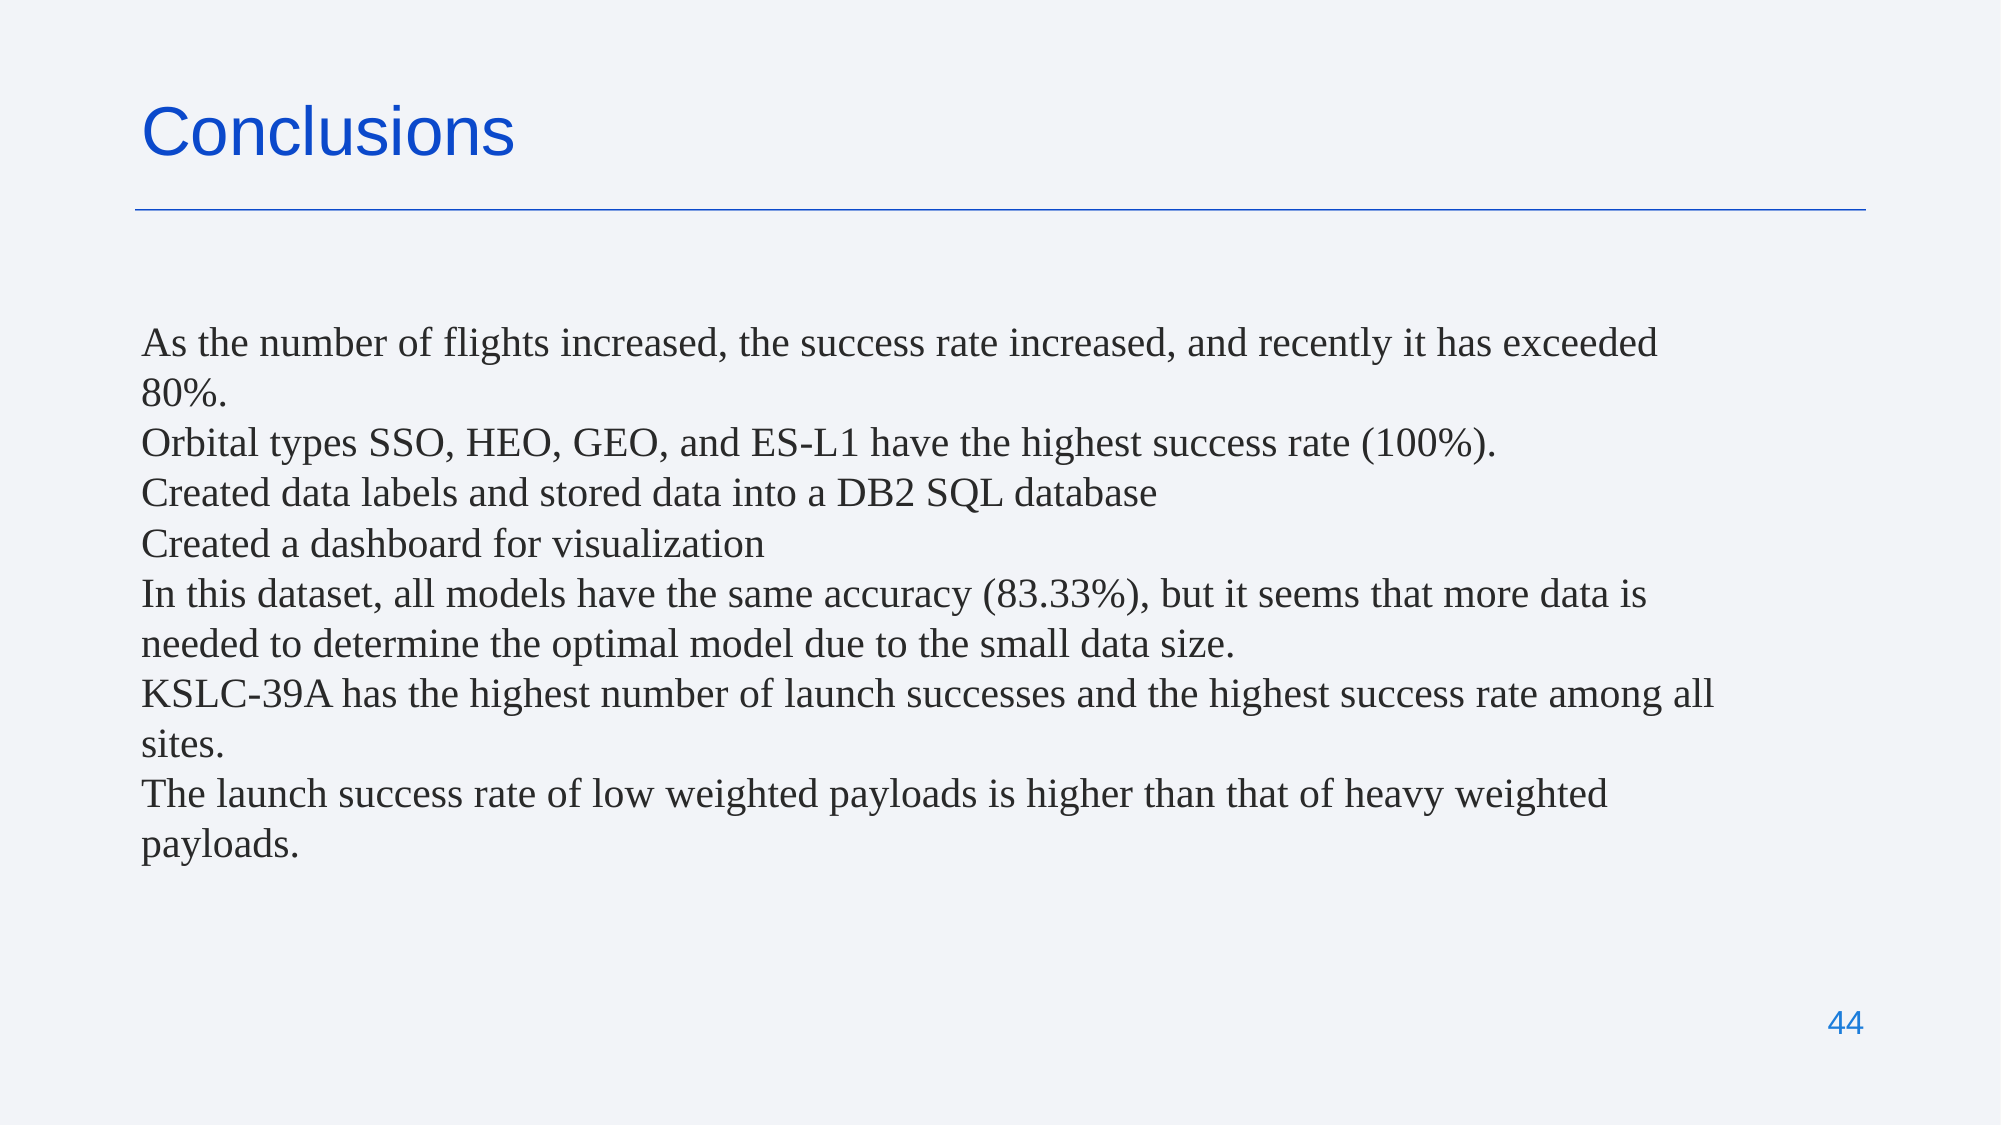

Conclusions
As the number of flights increased, the success rate increased, and recently it has exceeded 80%.
Orbital types SSO, HEO, GEO, and ES-L1 have the highest success rate (100%).
Created data labels and stored data into a DB2 SQL database
Created a dashboard for visualization
In this dataset, all models have the same accuracy (83.33%), but it seems that more data is needed to determine the optimal model due to the small data size.
KSLC-39A has the highest number of launch successes and the highest success rate among all sites.
The launch success rate of low weighted payloads is higher than that of heavy weighted payloads.
44